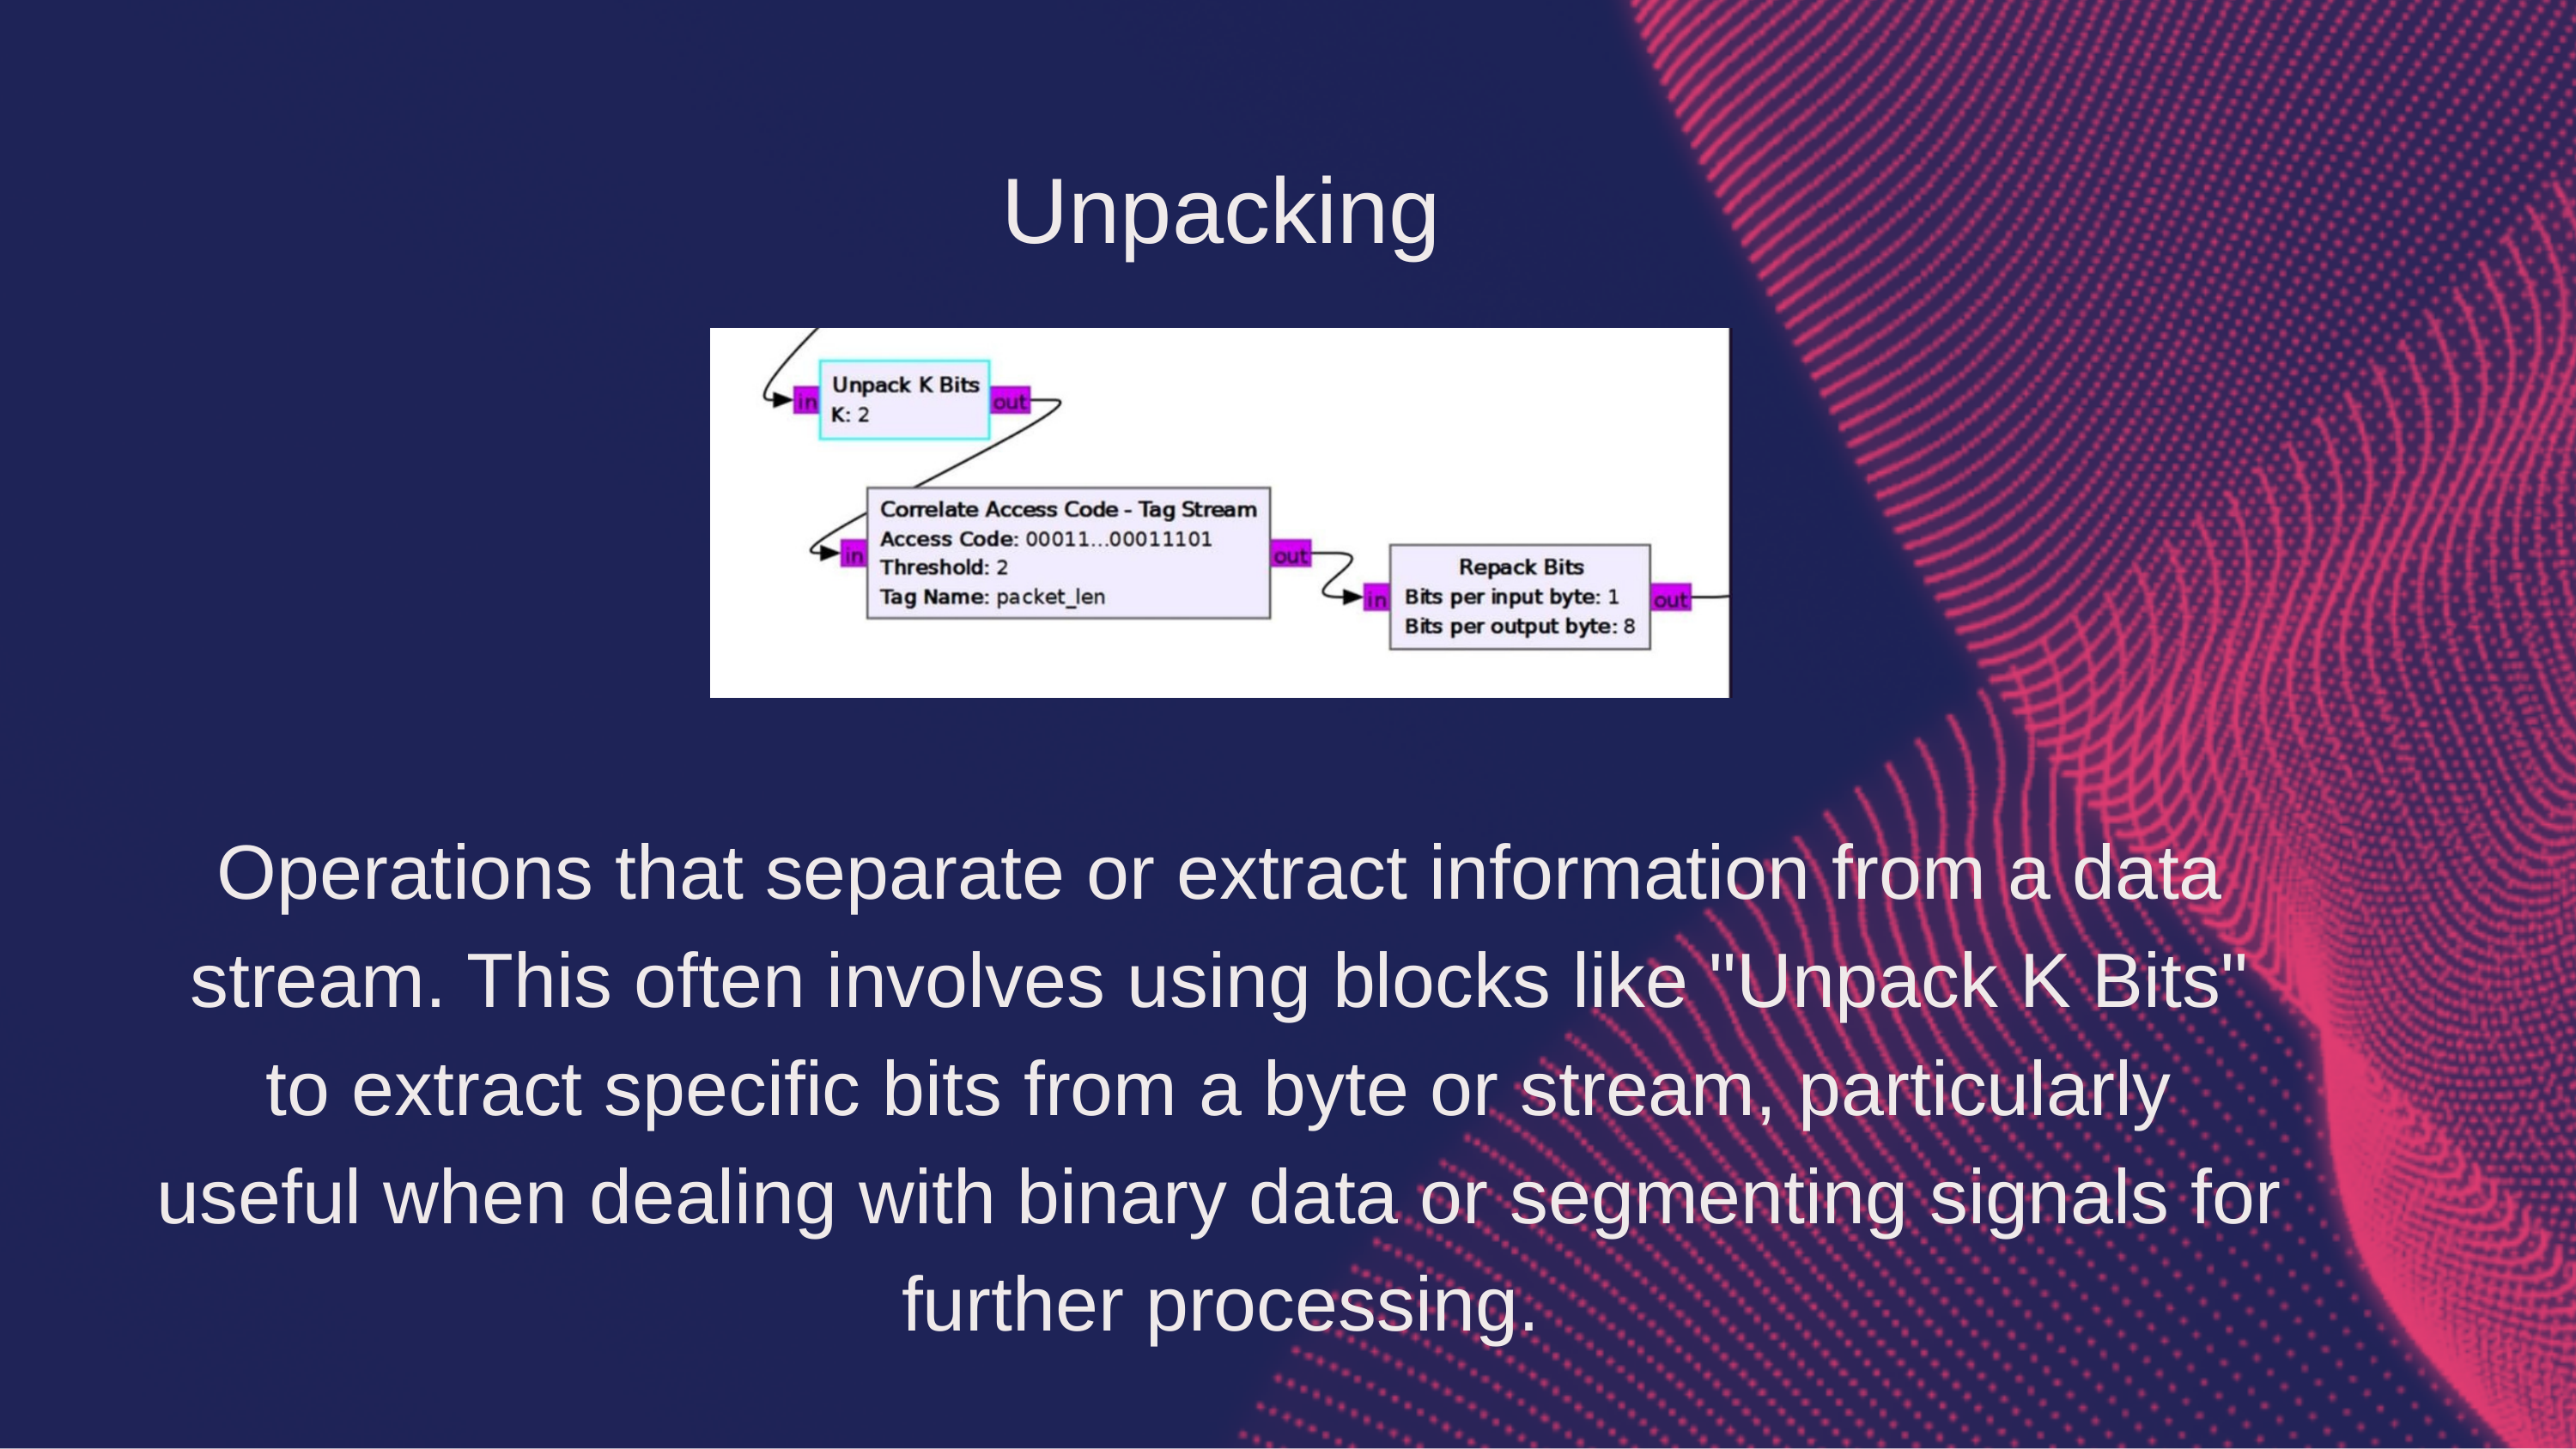

Unpacking

Operations that separate or extract information from a data stream. This often involves using blocks like "Unpack K Bits" to extract specific bits from a byte or stream, particularly useful when dealing with binary data or segmenting signals for further processing.